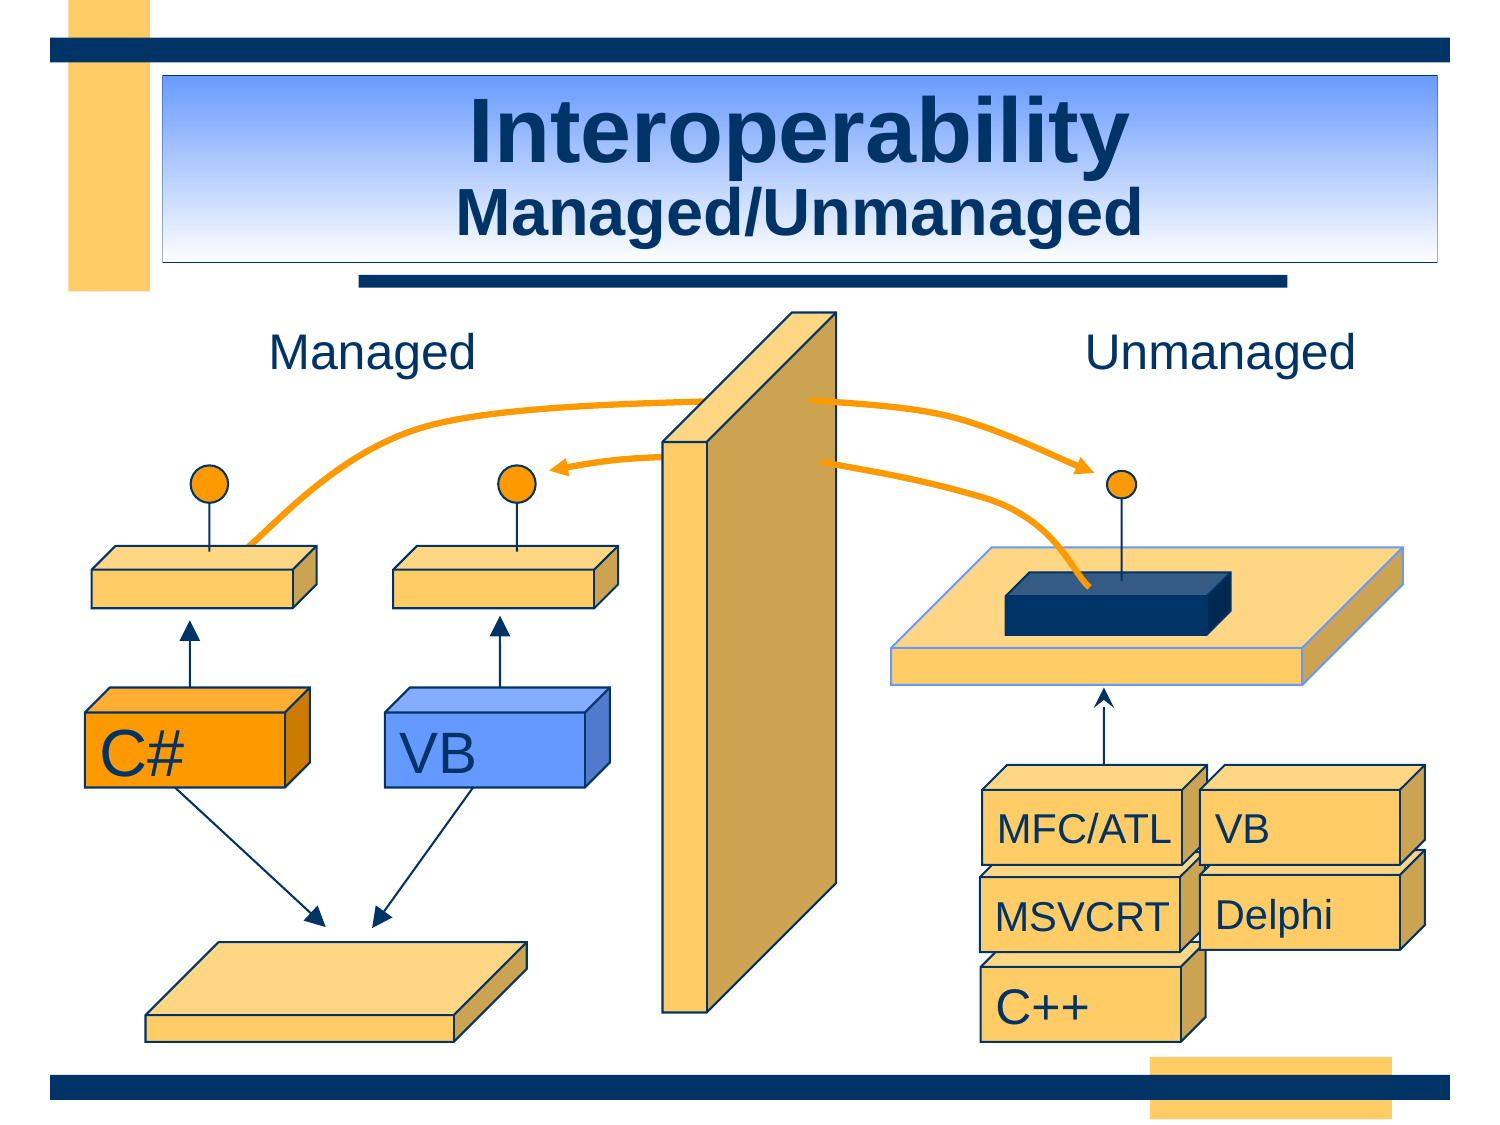

# Interoperability Managed/Unmanaged
Managed

Unmanaged

C#
VB

MFC/ATL
VB

Delphi
MSVCRT
C++